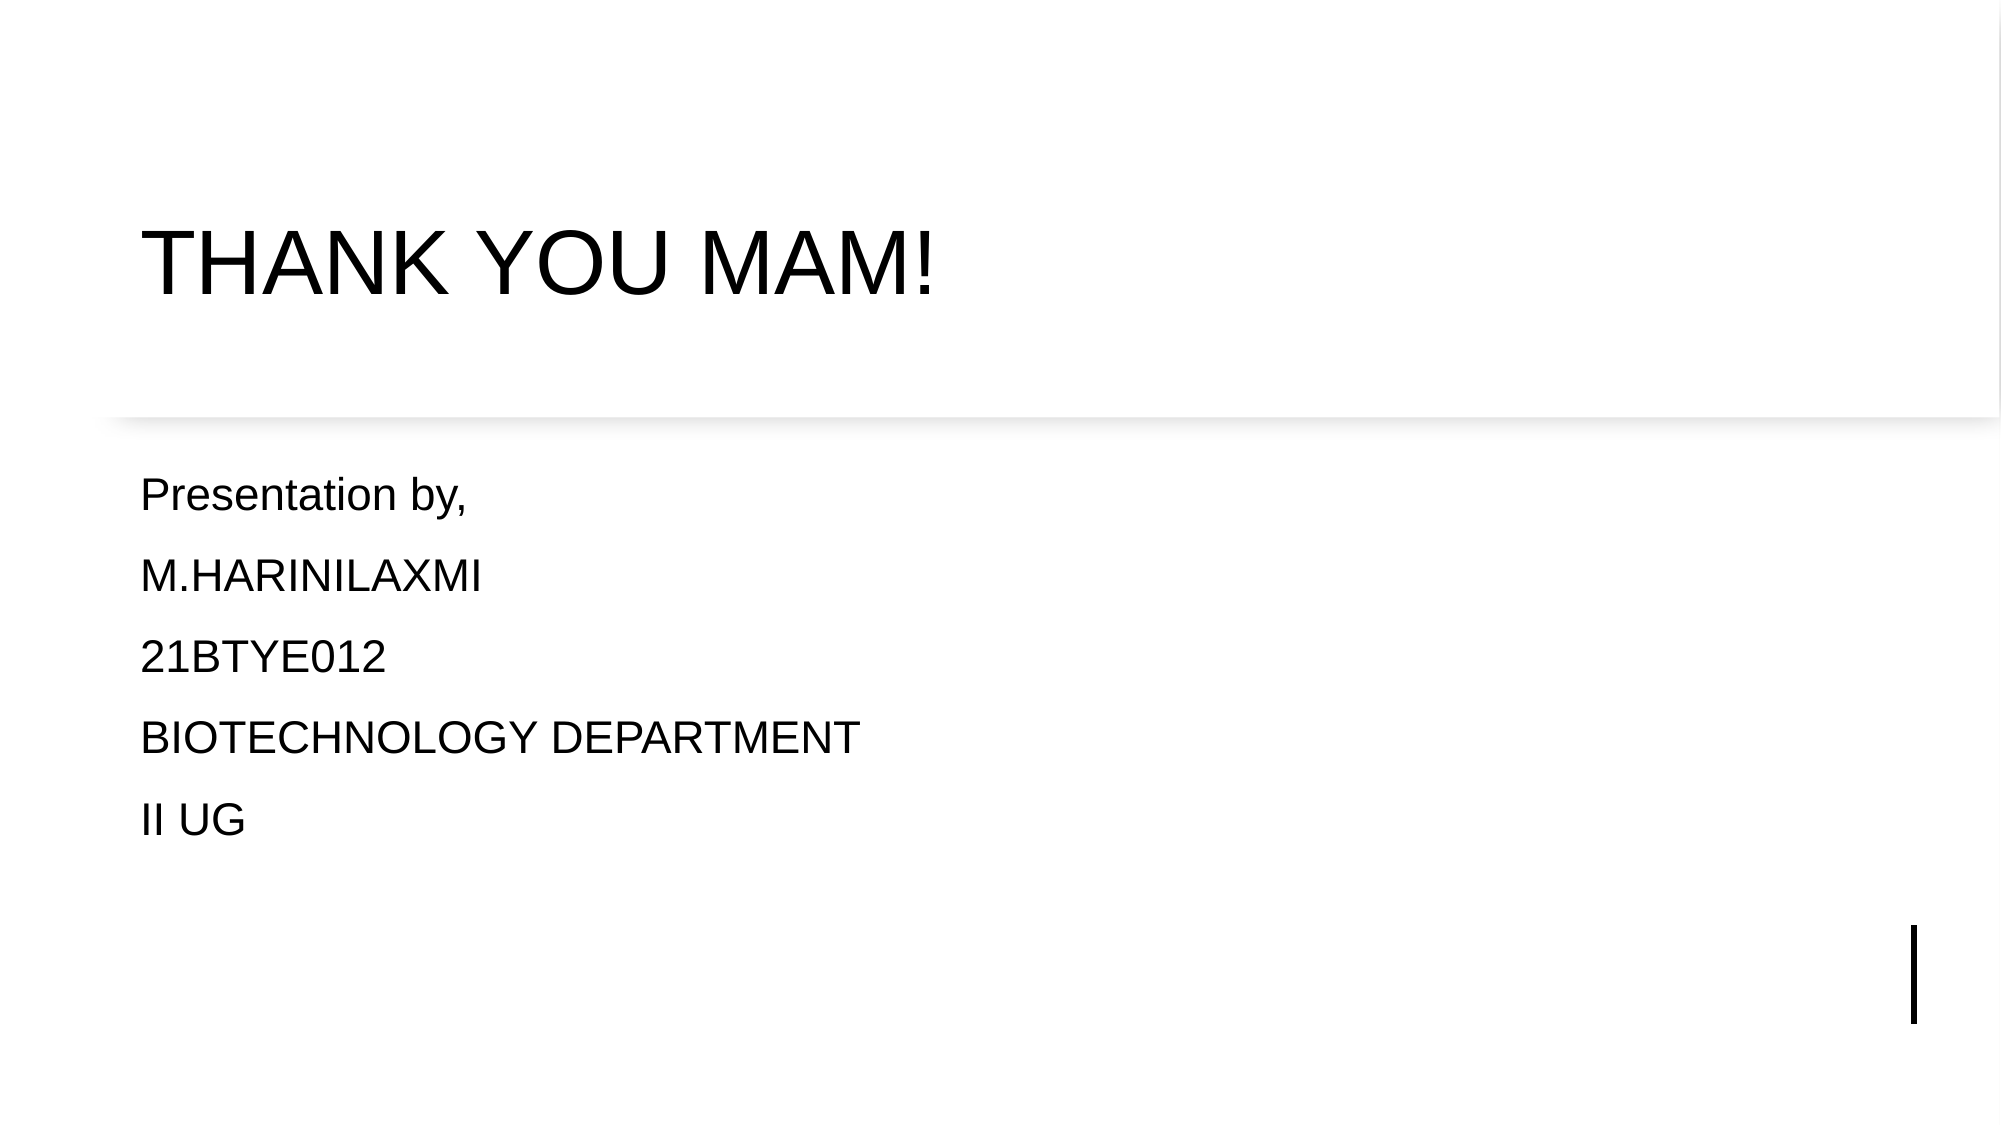

# THANK YOU MAM!
Presentation by,
M.HARINILAXMI
21BTYE012
BIOTECHNOLOGY DEPARTMENT
II UG